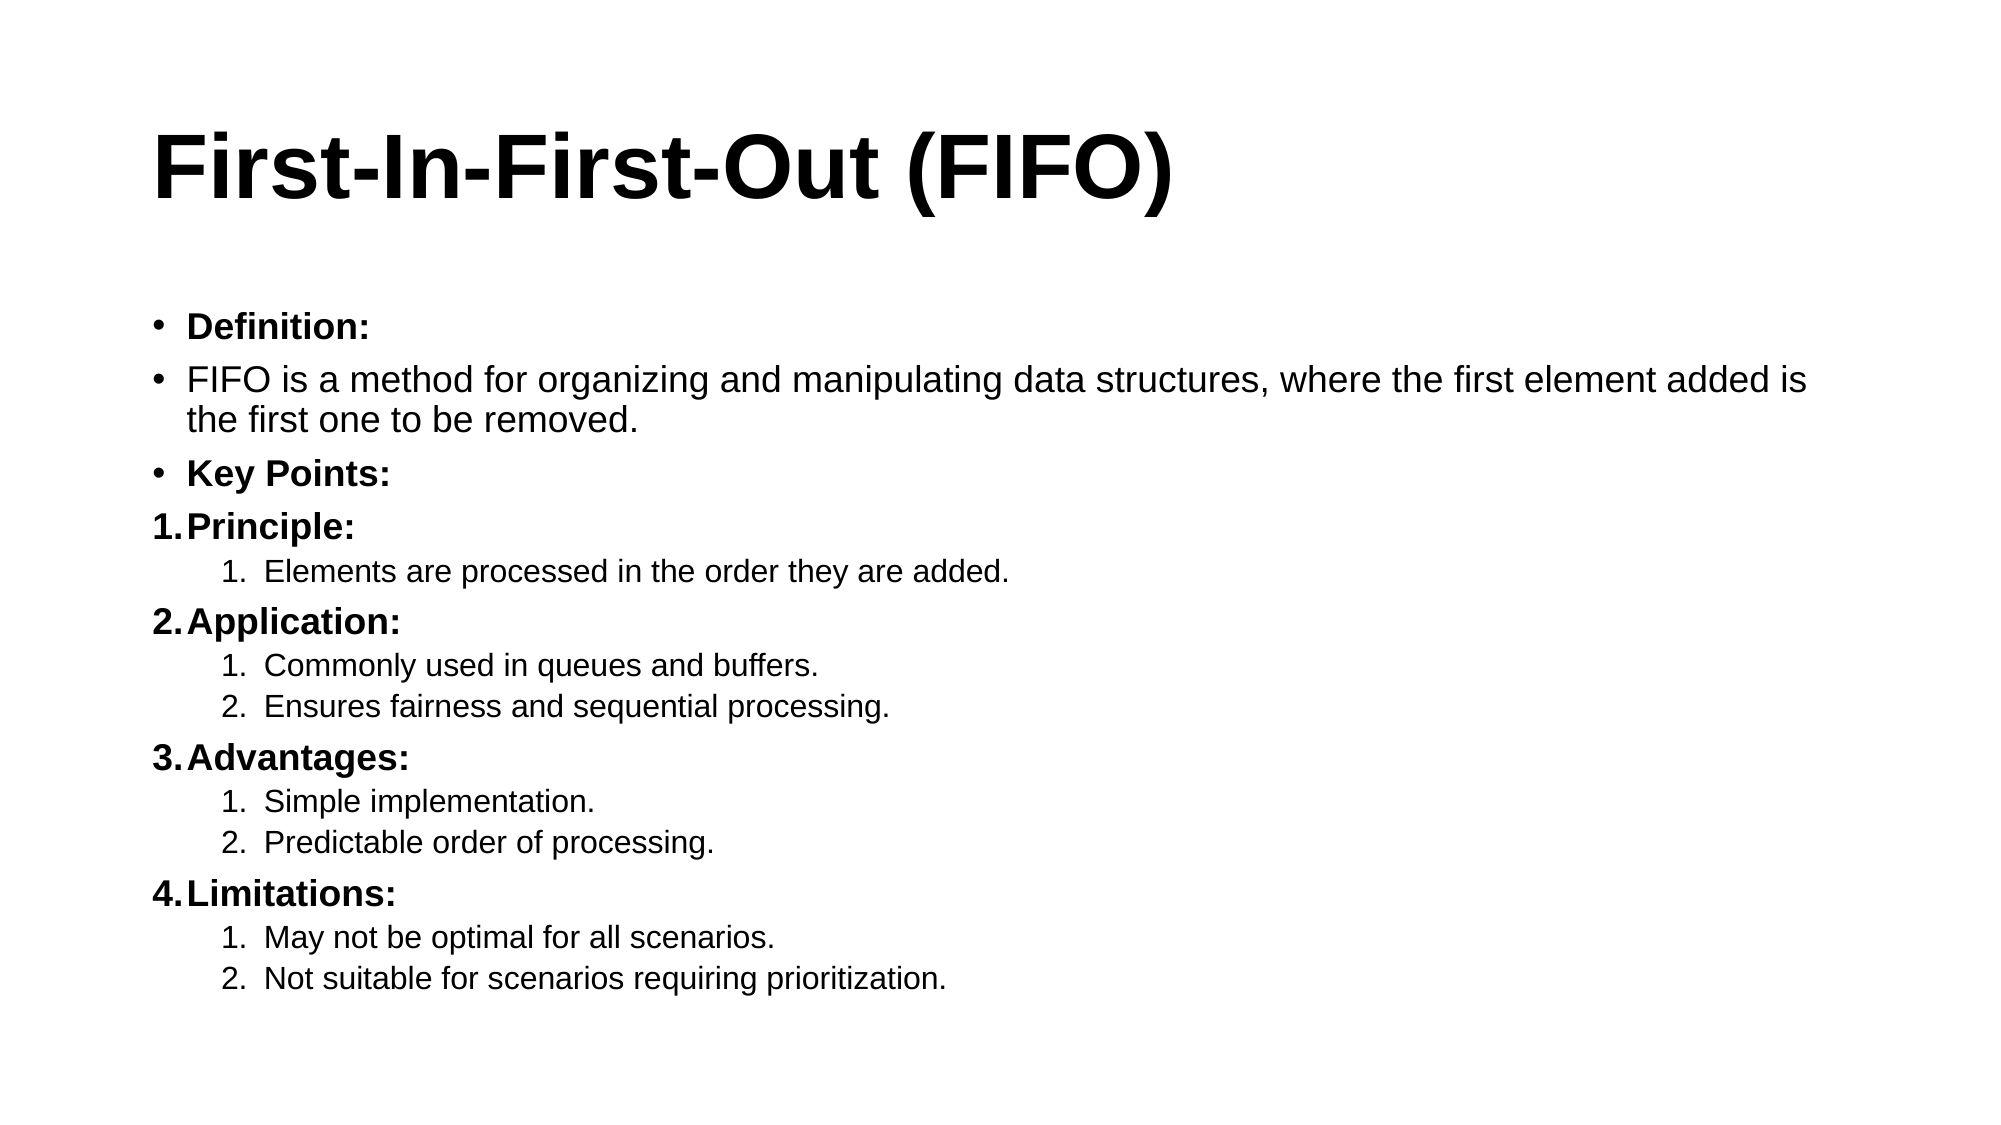

# First-In-First-Out (FIFO)
Definition:
FIFO is a method for organizing and manipulating data structures, where the first element added is the first one to be removed.
Key Points:
Principle:
Elements are processed in the order they are added.
Application:
Commonly used in queues and buffers.
Ensures fairness and sequential processing.
Advantages:
Simple implementation.
Predictable order of processing.
Limitations:
May not be optimal for all scenarios.
Not suitable for scenarios requiring prioritization.